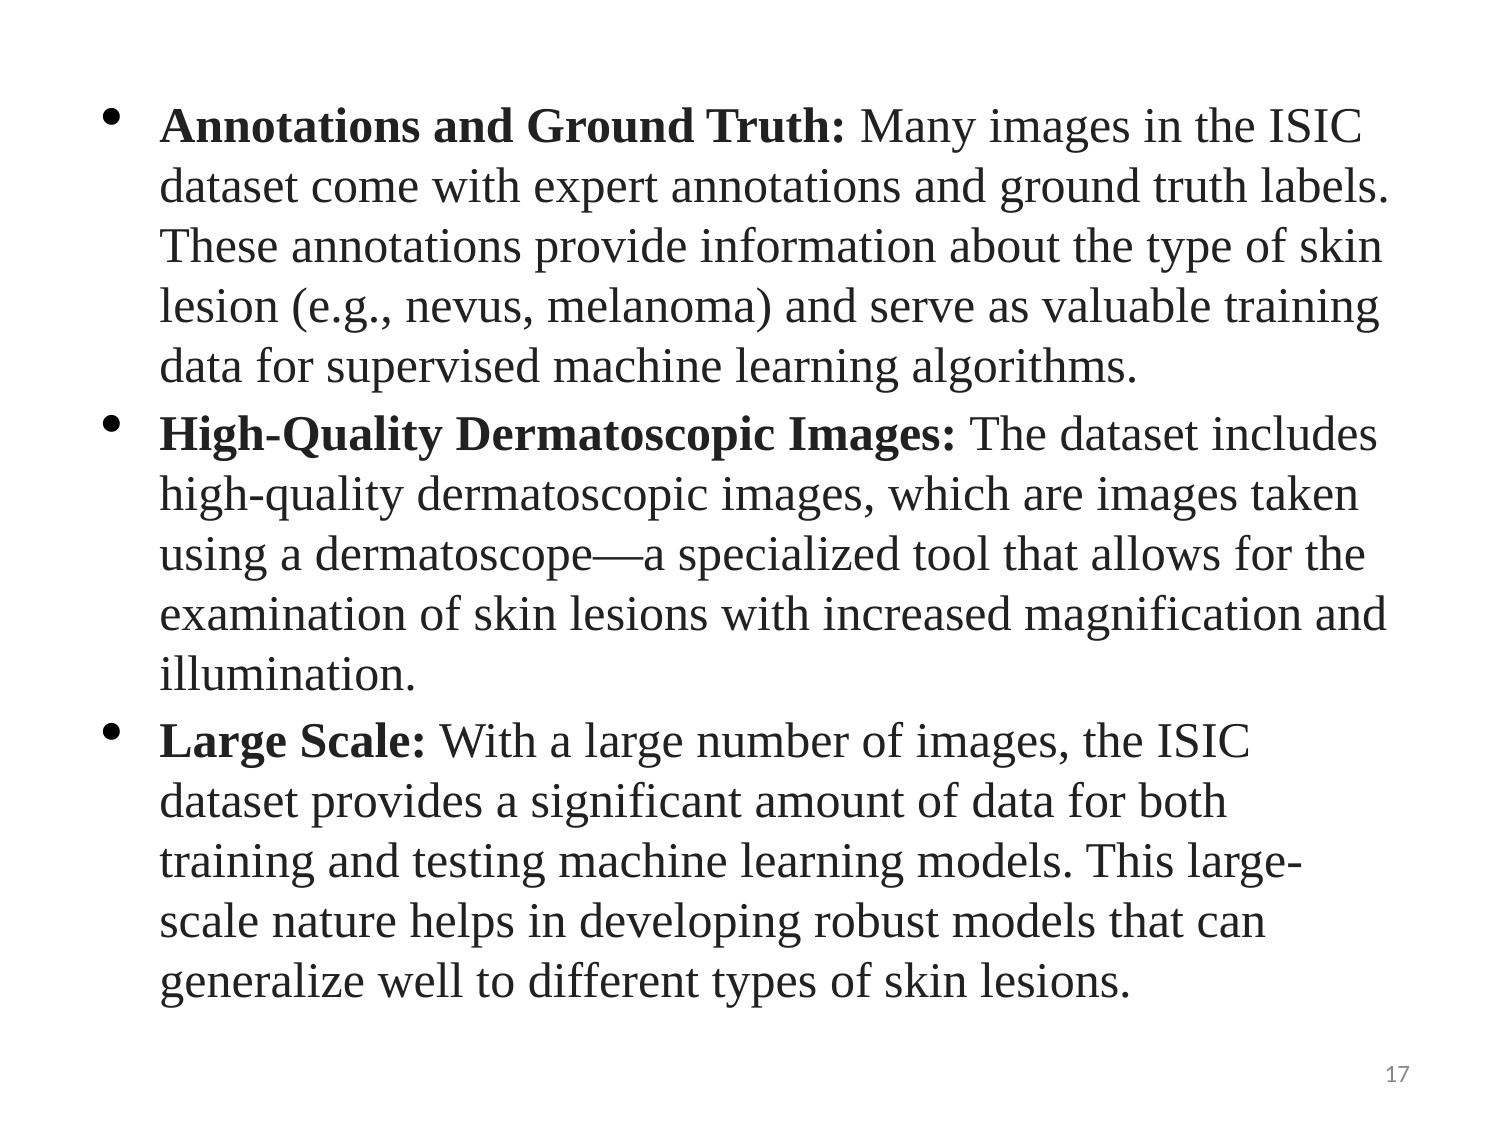

Annotations and Ground Truth: Many images in the ISIC dataset come with expert annotations and ground truth labels. These annotations provide information about the type of skin lesion (e.g., nevus, melanoma) and serve as valuable training data for supervised machine learning algorithms.
High-Quality Dermatoscopic Images: The dataset includes high-quality dermatoscopic images, which are images taken using a dermatoscope—a specialized tool that allows for the examination of skin lesions with increased magnification and illumination.
Large Scale: With a large number of images, the ISIC dataset provides a significant amount of data for both training and testing machine learning models. This large-scale nature helps in developing robust models that can generalize well to different types of skin lesions.

17